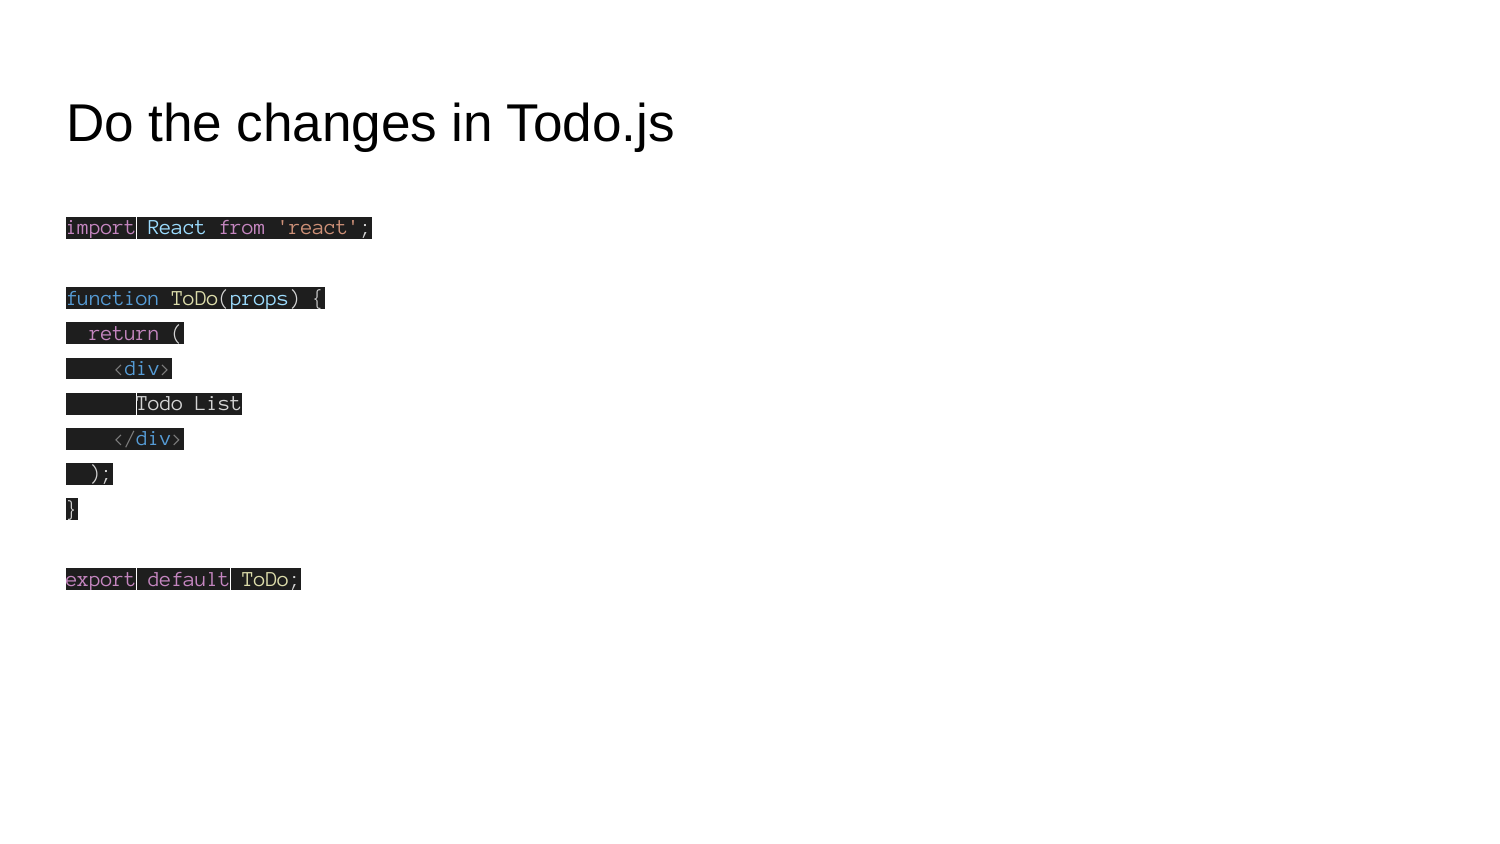

# Do the changes in Todo.js
import React from 'react';

function ToDo(props) {
  return (
    <div>
      Todo List
    </div>
  );
}

export default ToDo;